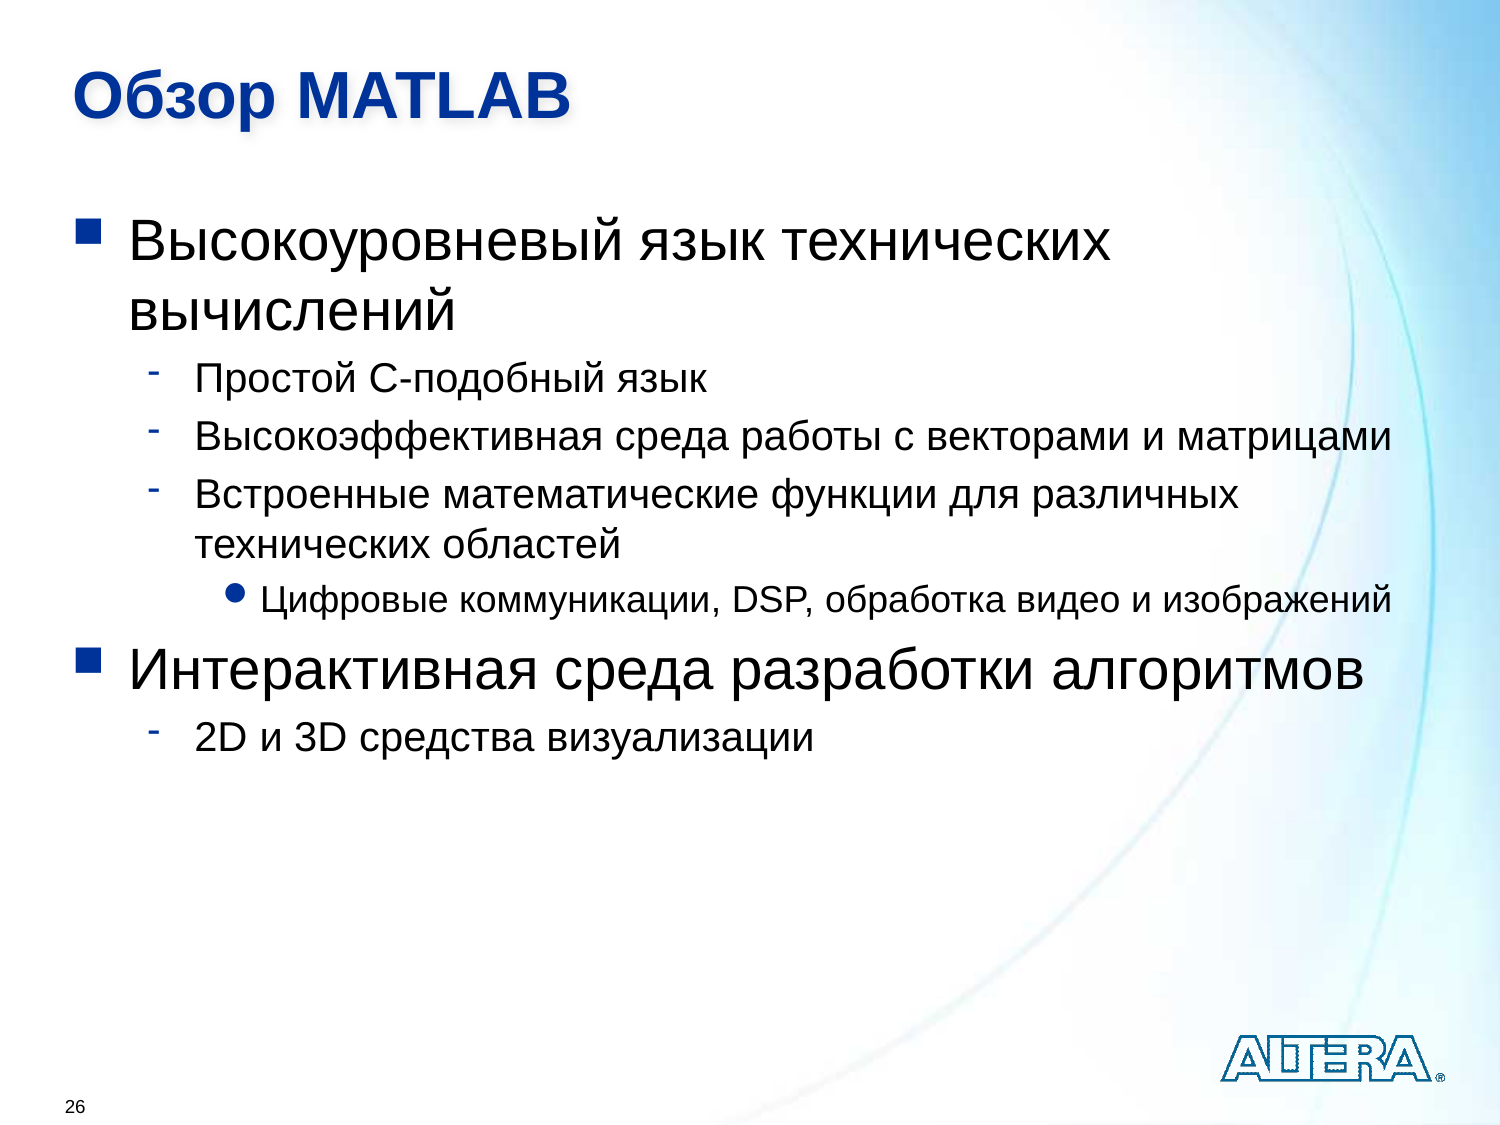

# Обзор MATLAB
Высокоуровневый язык технических вычислений
Простой C-подобный язык
Высокоэффективная среда работы с векторами и матрицами
Встроенные математические функции для различных технических областей
Цифровые коммуникации, DSP, обработка видео и изображений
Интерактивная среда разработки алгоритмов
2D и 3D средства визуализации